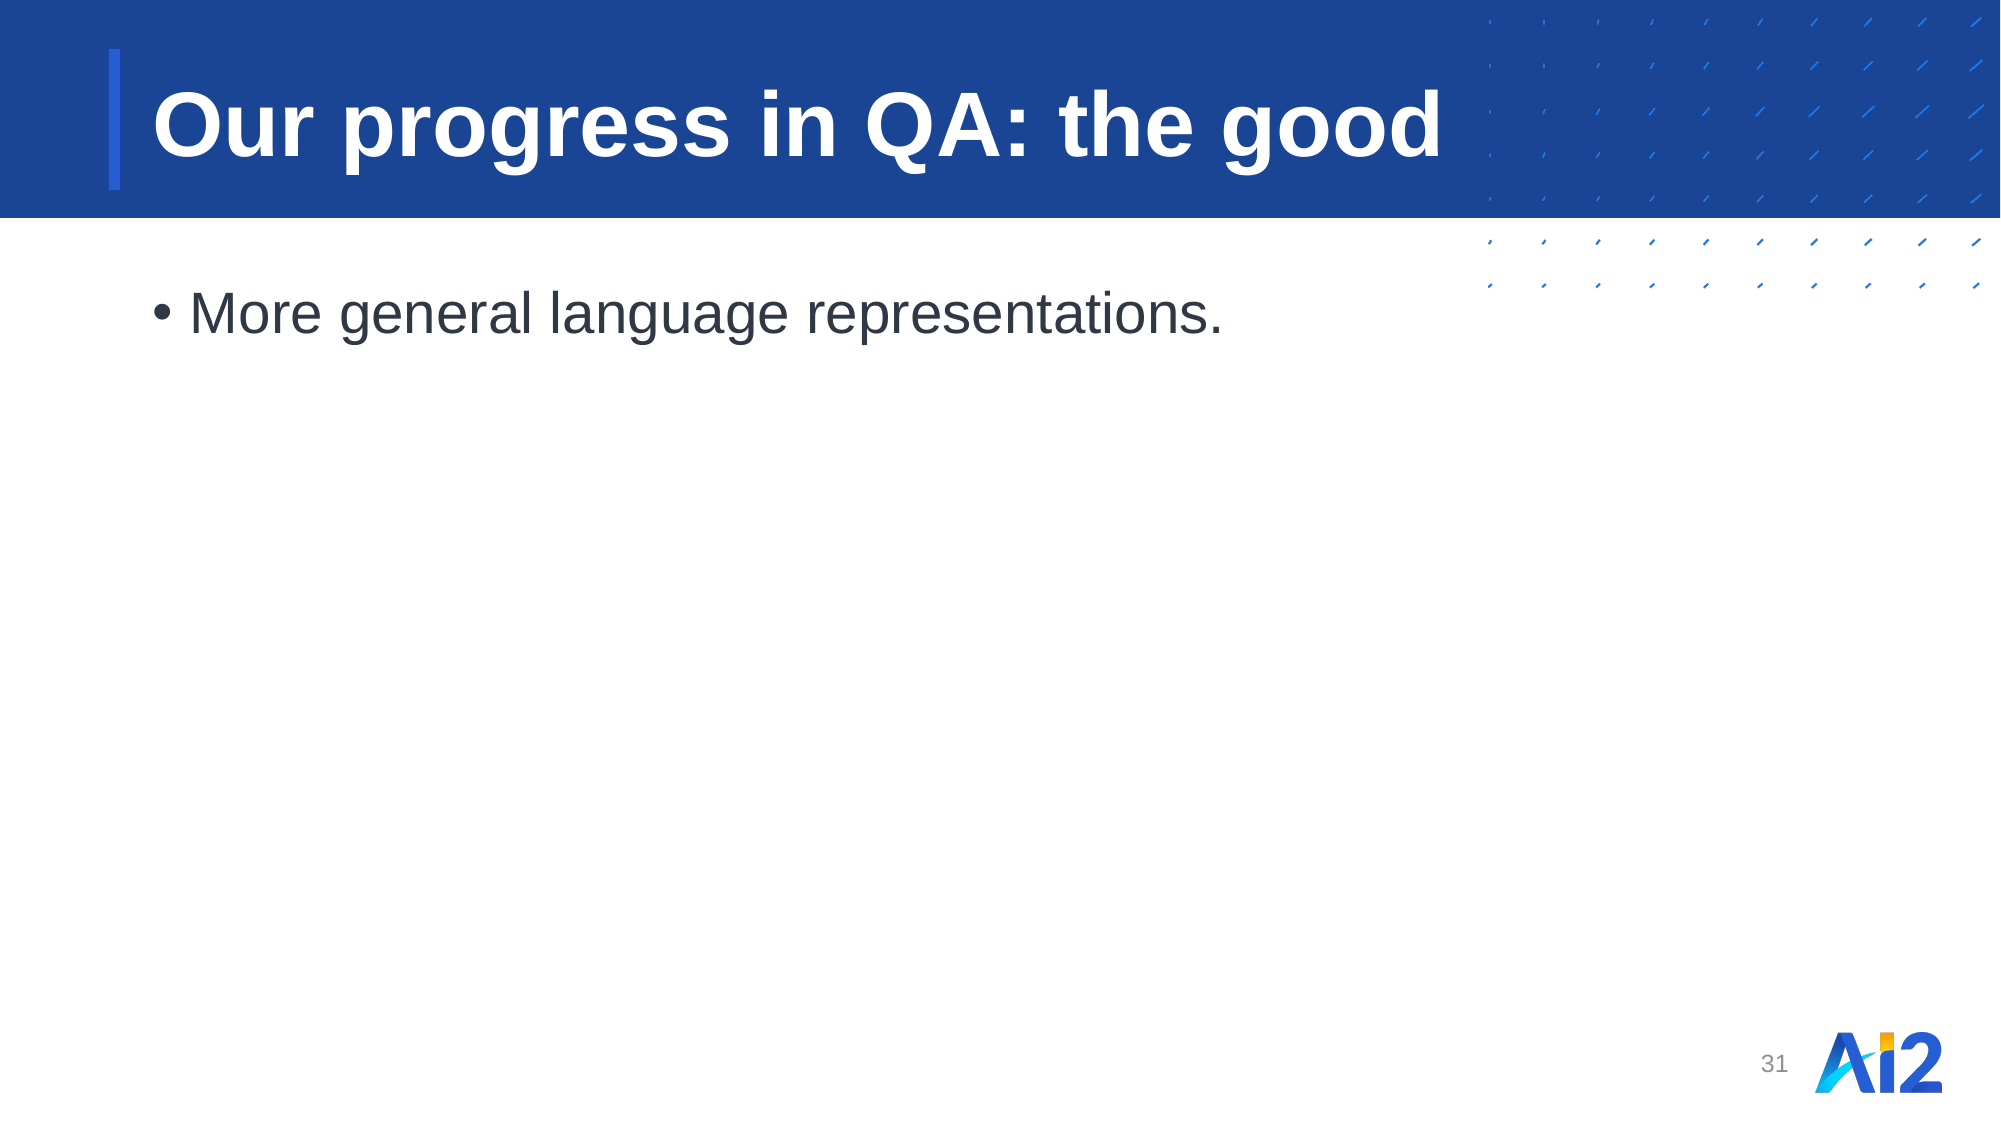

# Our progress in QA: the good
More general language representations.
31